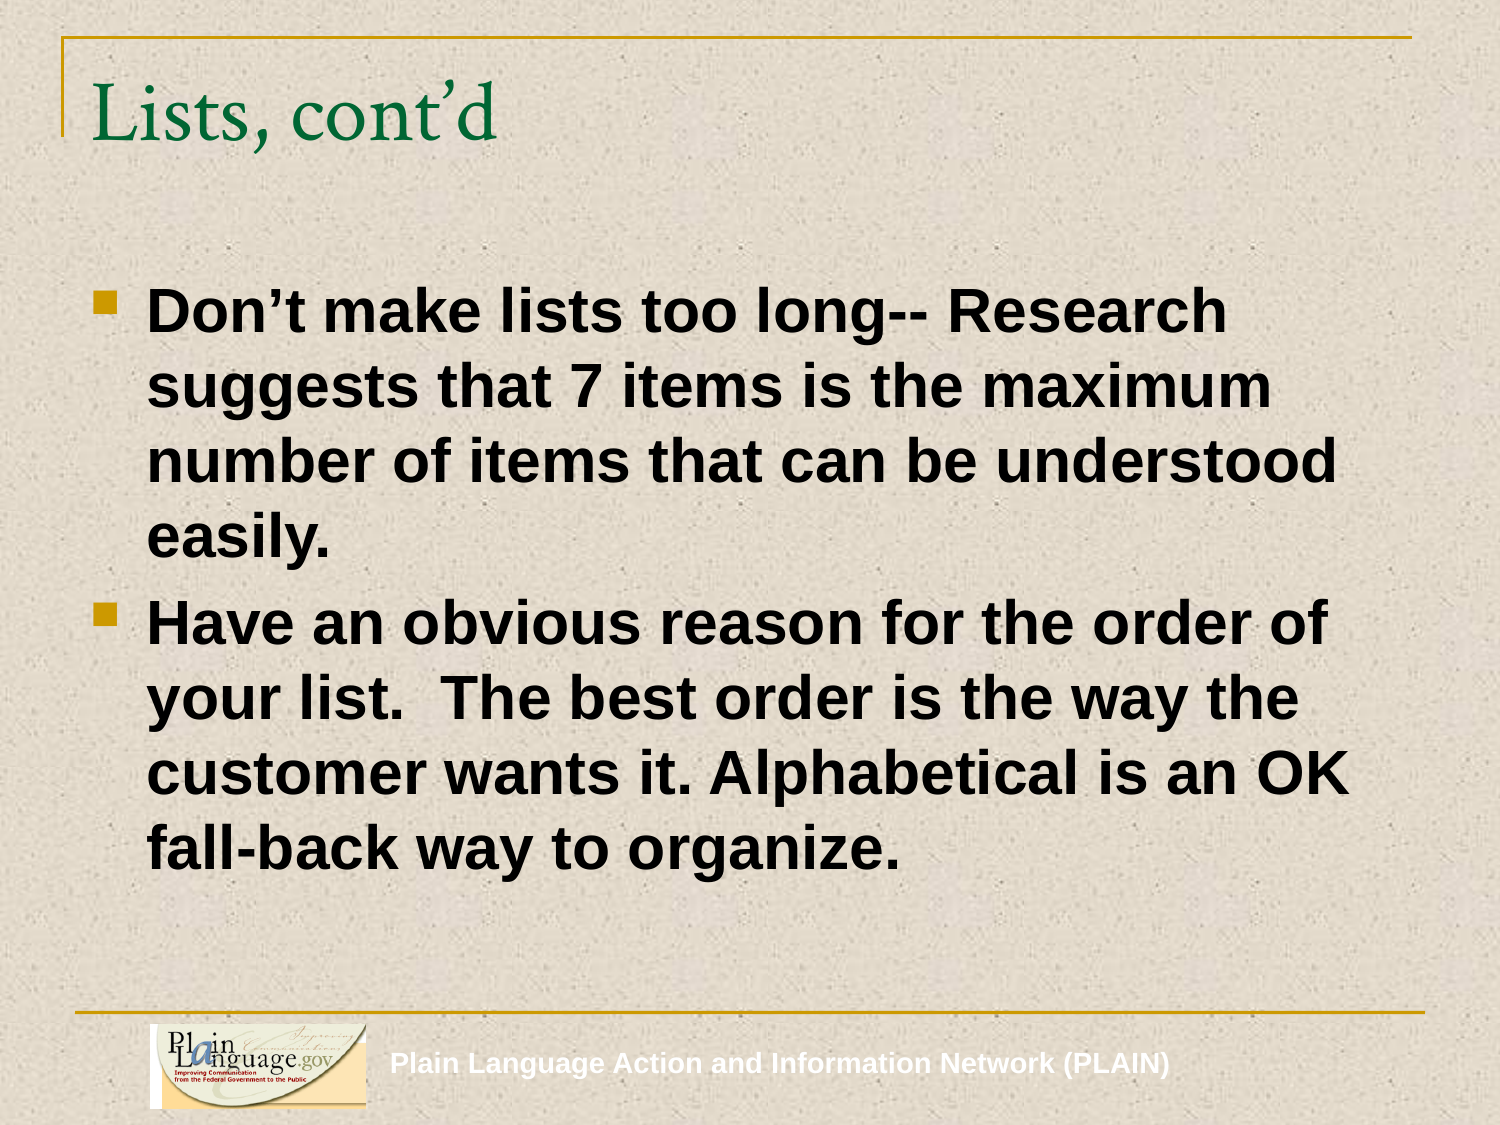

# Lists, cont’d
Don’t make lists too long-- Research suggests that 7 items is the maximum number of items that can be understood easily.
Have an obvious reason for the order of your list.  The best order is the way the customer wants it. Alphabetical is an OK fall-back way to organize.